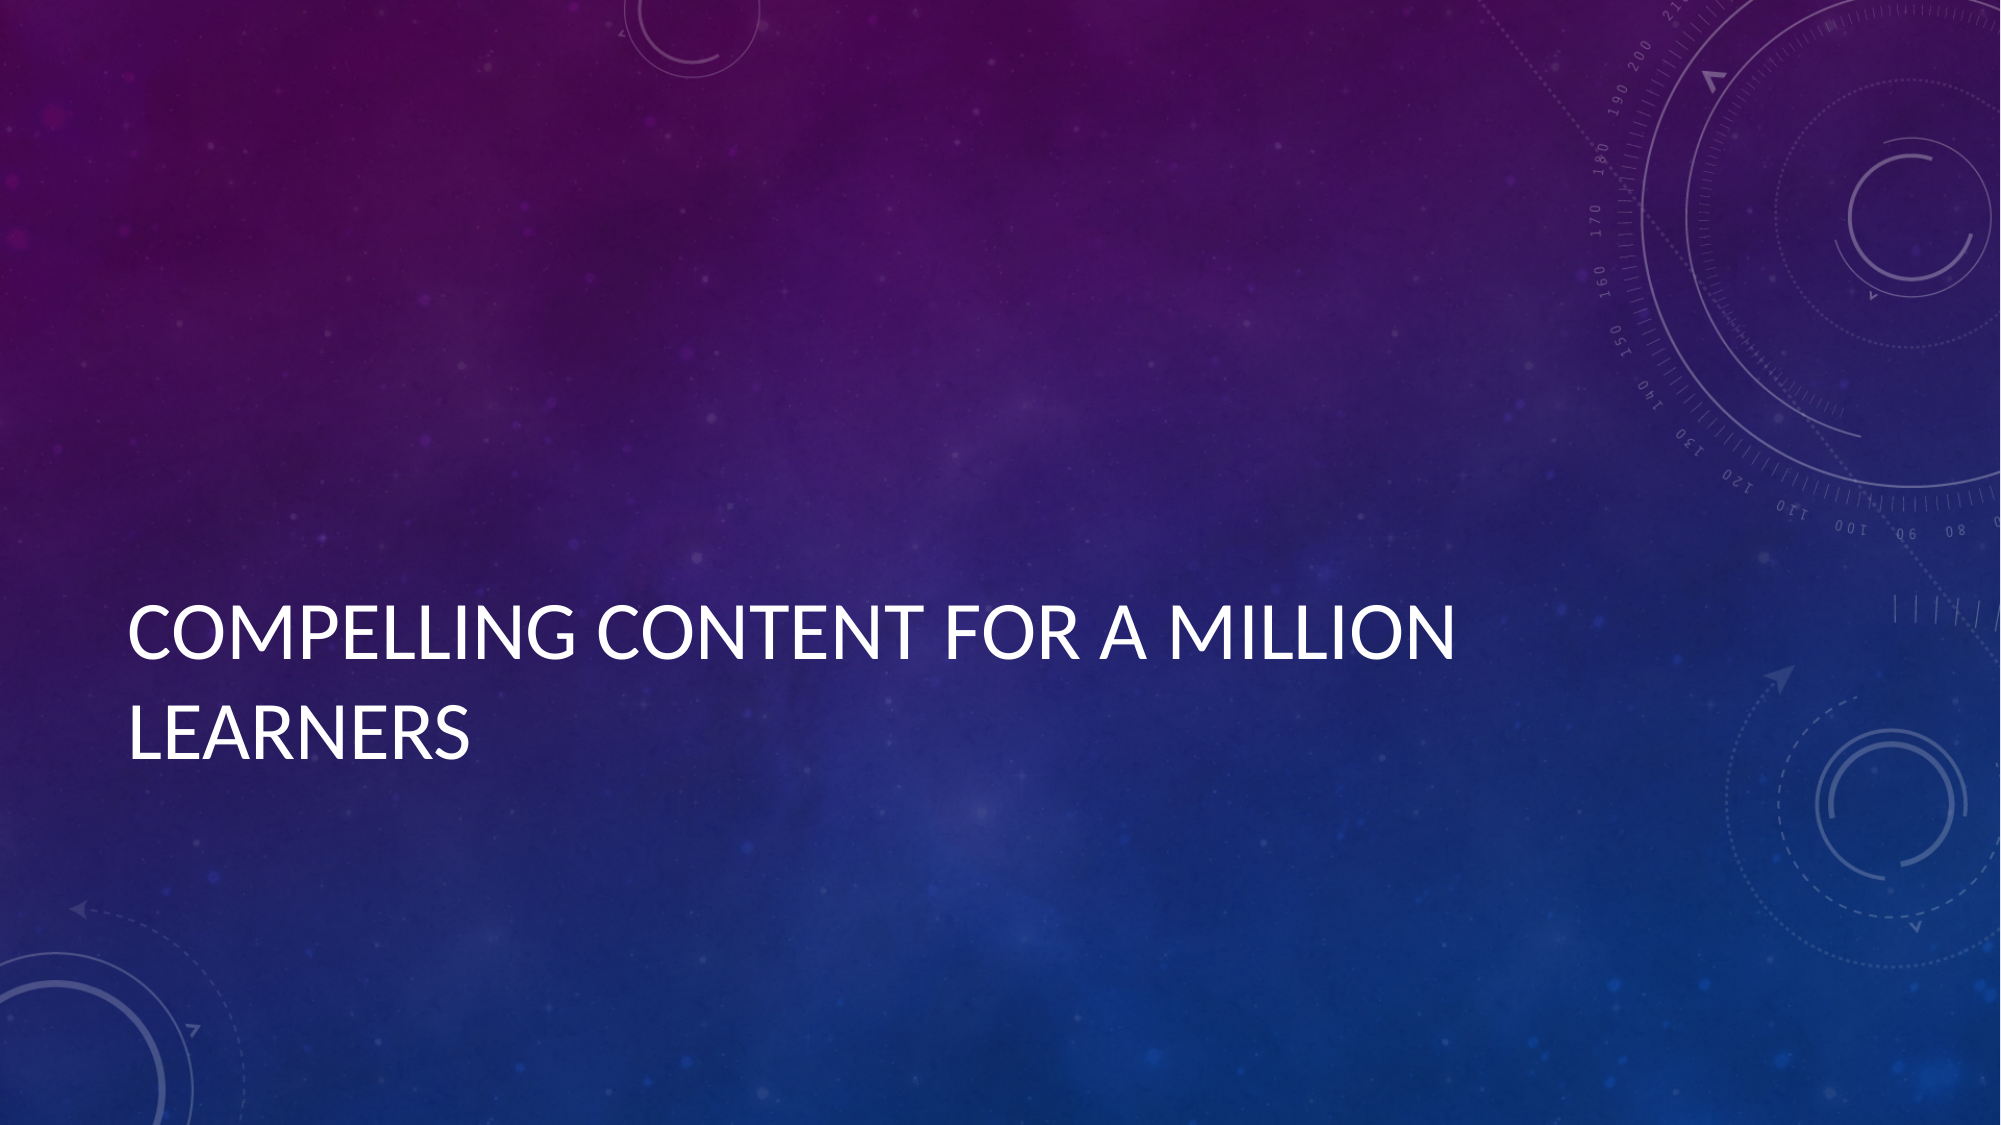

# Compelling CONTENT For a Million Learners